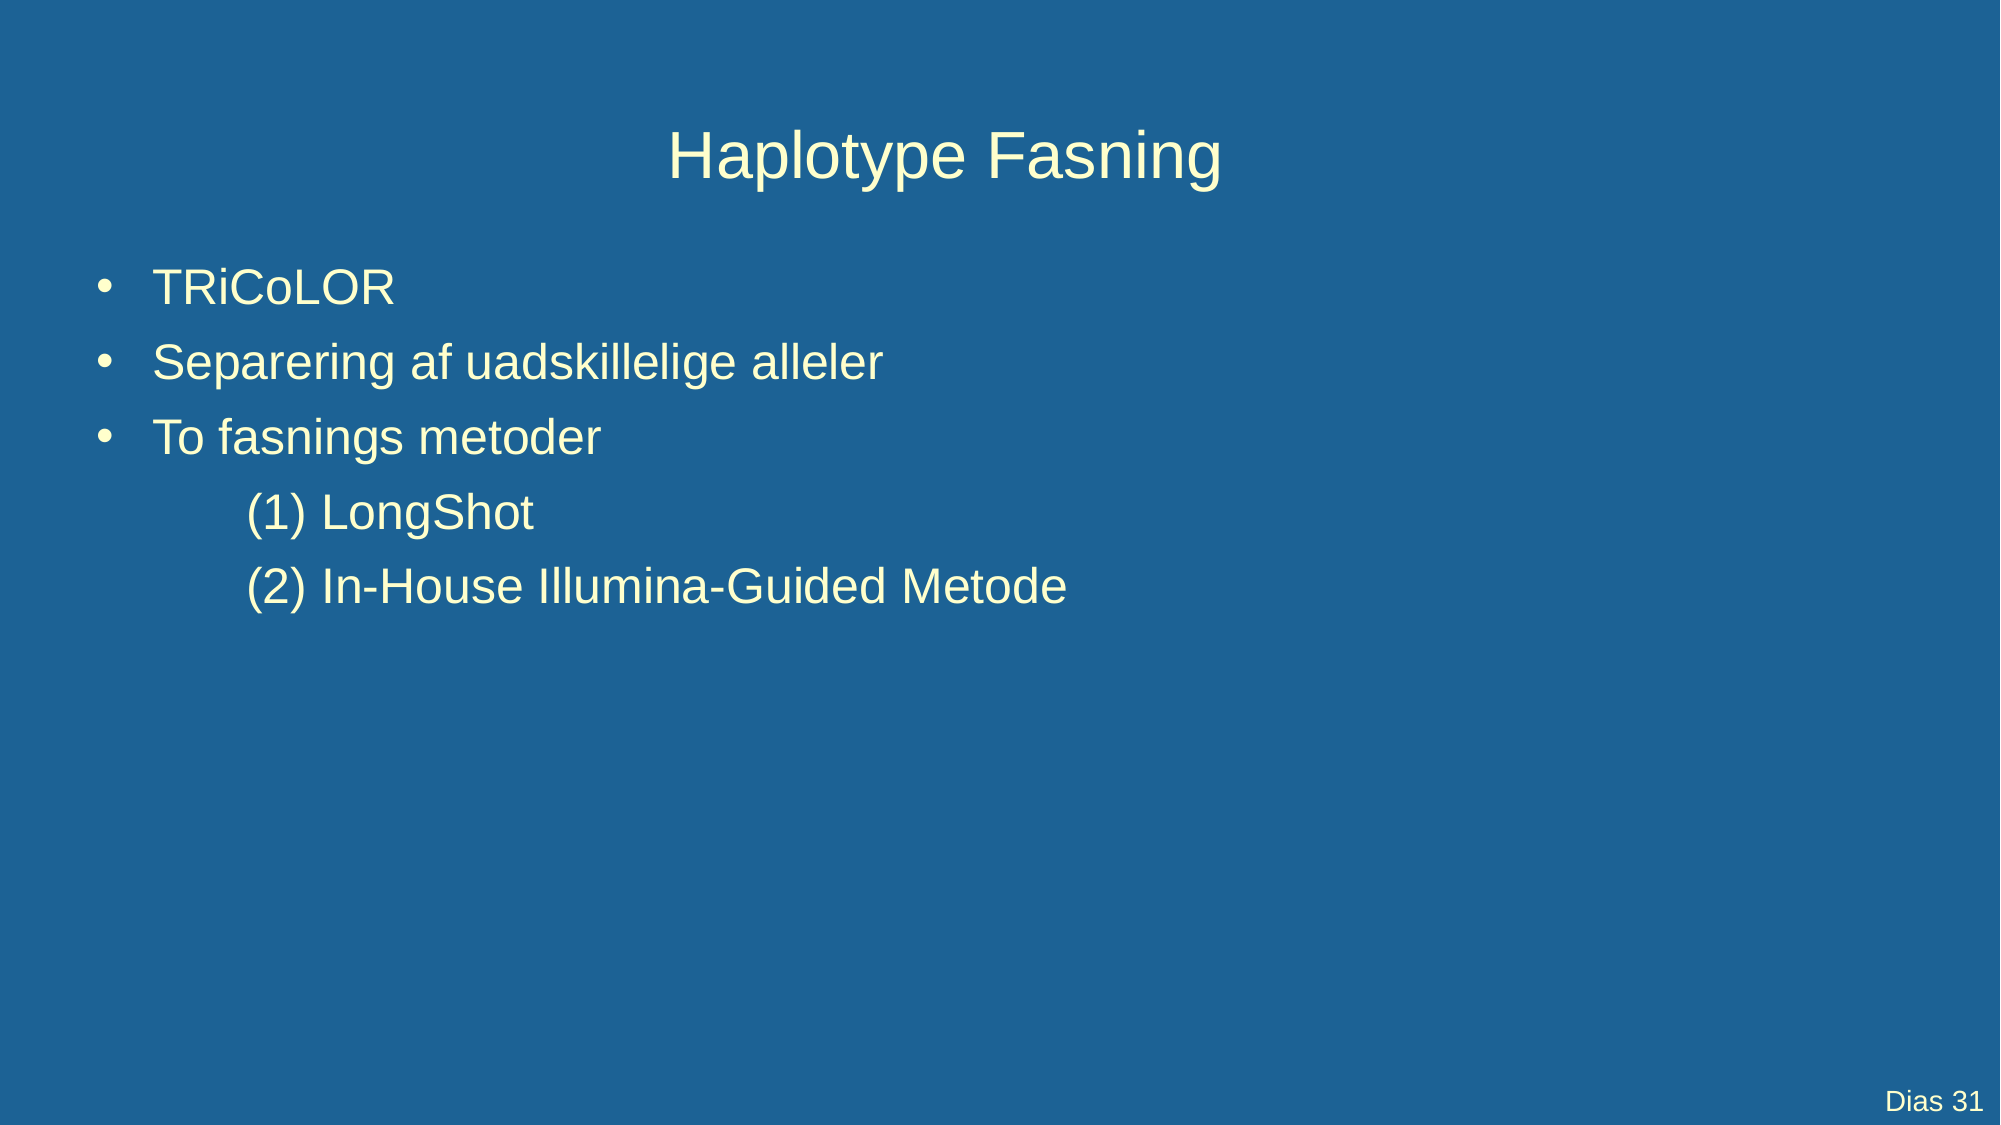

# Haplotype Fasning
TRiCoLOR
Separering af uadskillelige alleler
To fasnings metoder
	(1) LongShot
	(2) In-House Illumina-Guided Metode
Dias 31